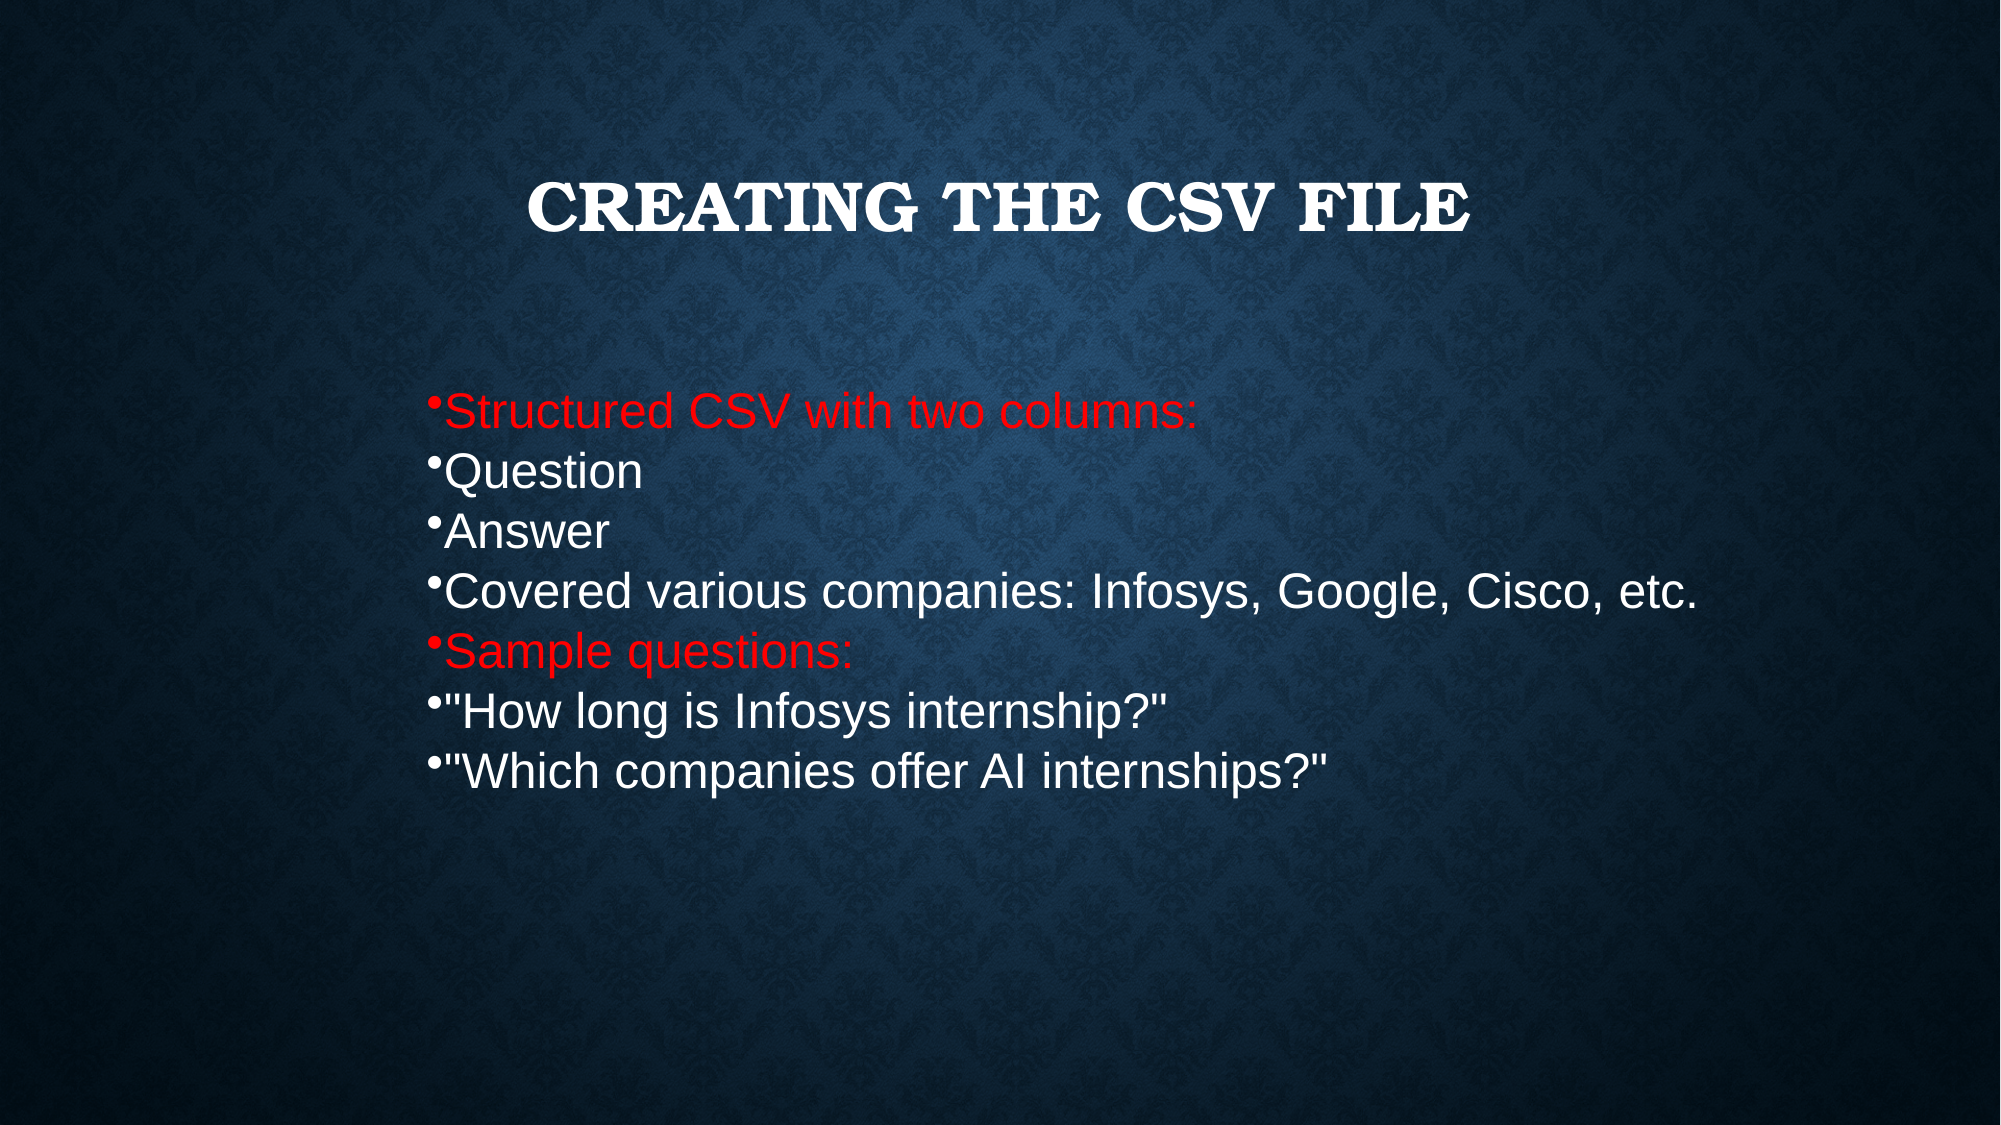

# Creating the CSV File
Structured CSV with two columns:
Question
Answer
Covered various companies: Infosys, Google, Cisco, etc.
Sample questions:
"How long is Infosys internship?"
"Which companies offer AI internships?"